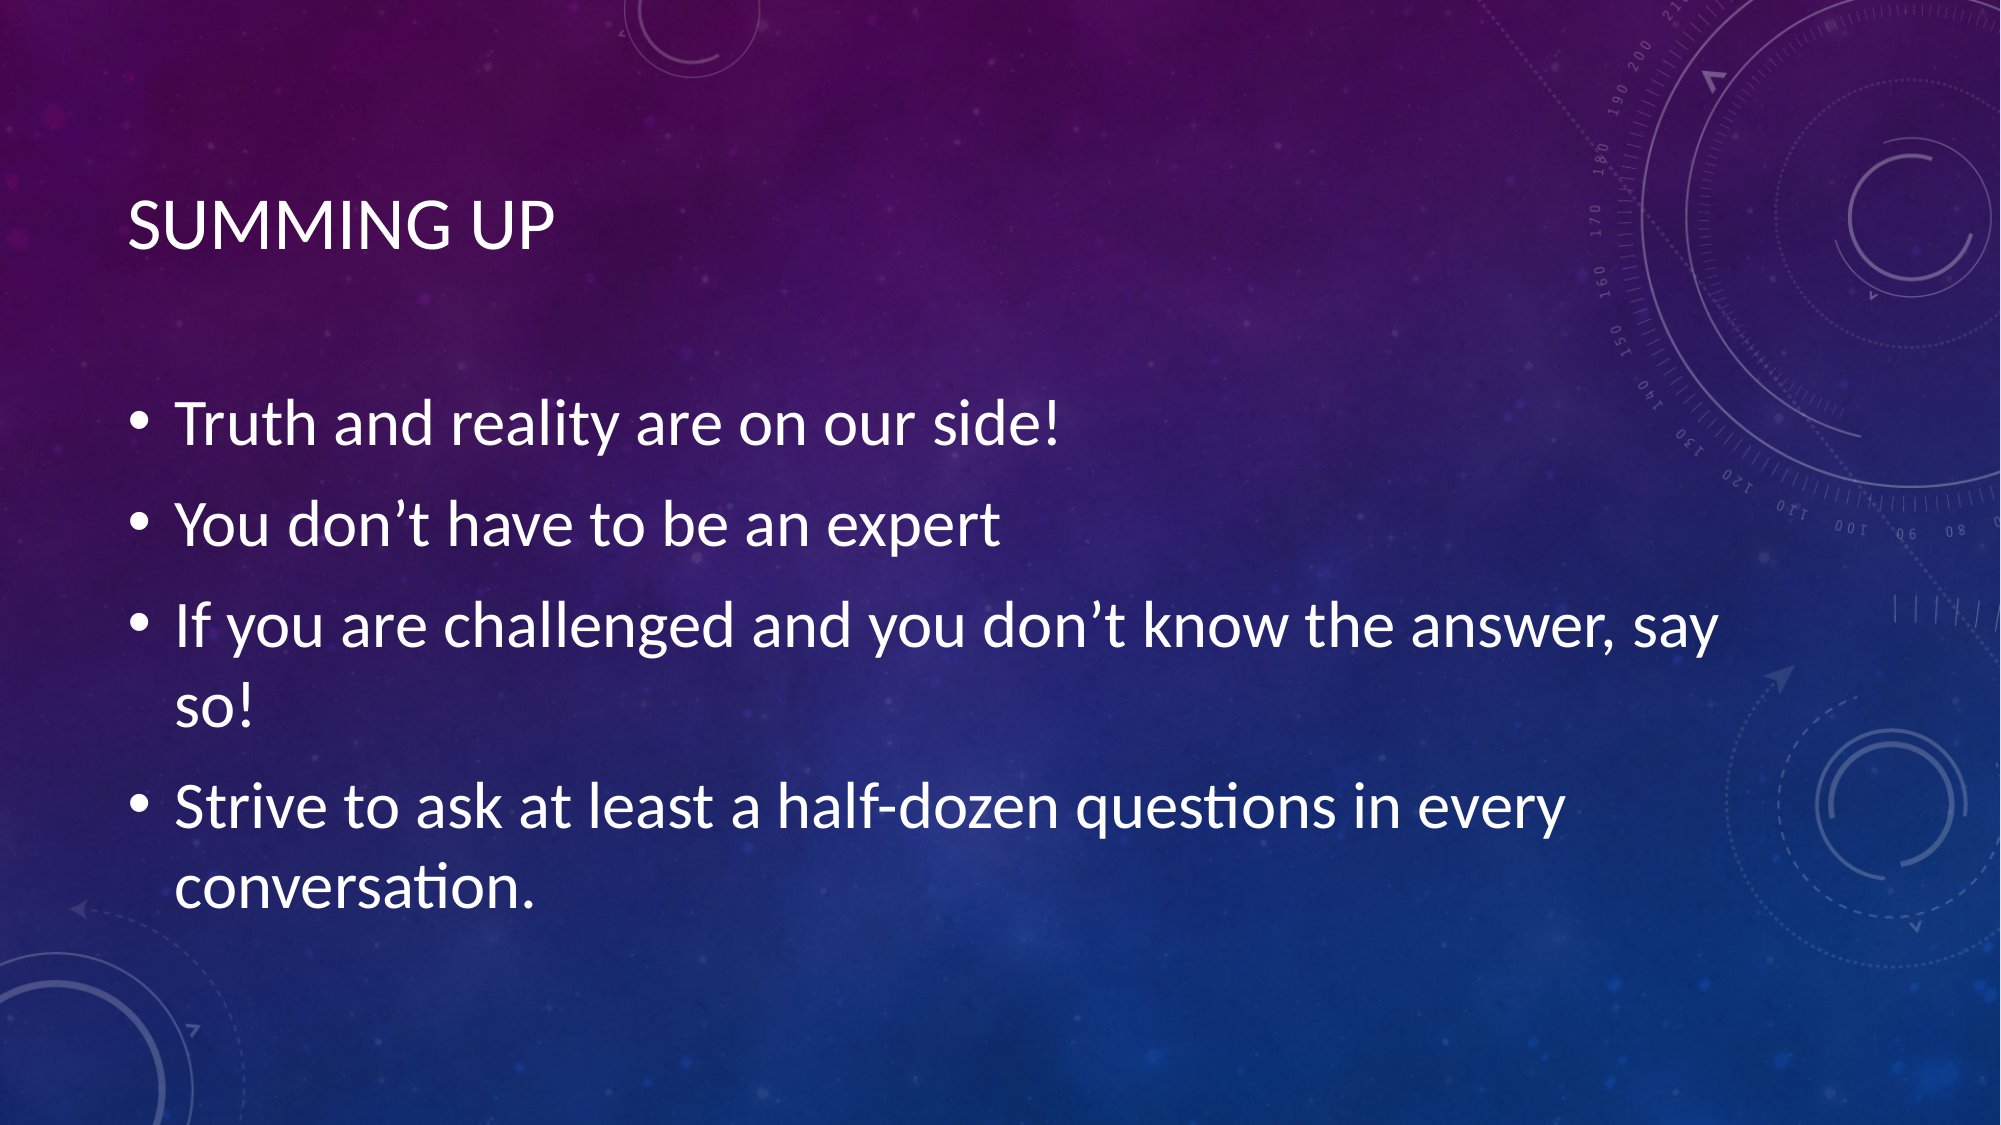

# Summing up
Truth and reality are on our side!
You don’t have to be an expert
If you are challenged and you don’t know the answer, say so!
Strive to ask at least a half-dozen questions in every conversation.